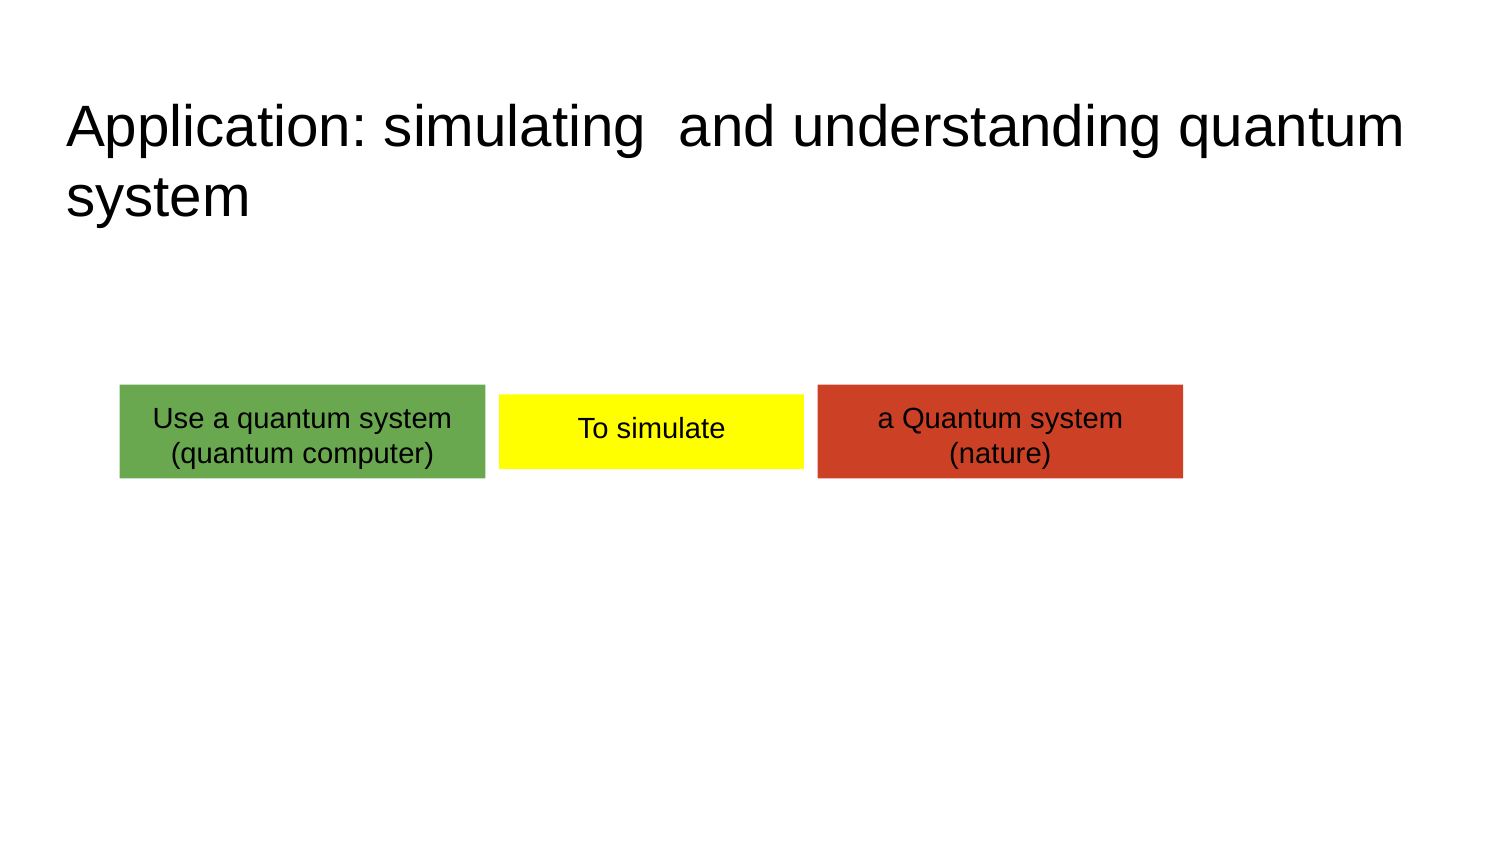

# Application: simulating  and understanding quantum system
Use a quantum system
(quantum computer)
a Quantum system
(nature)
To simulate